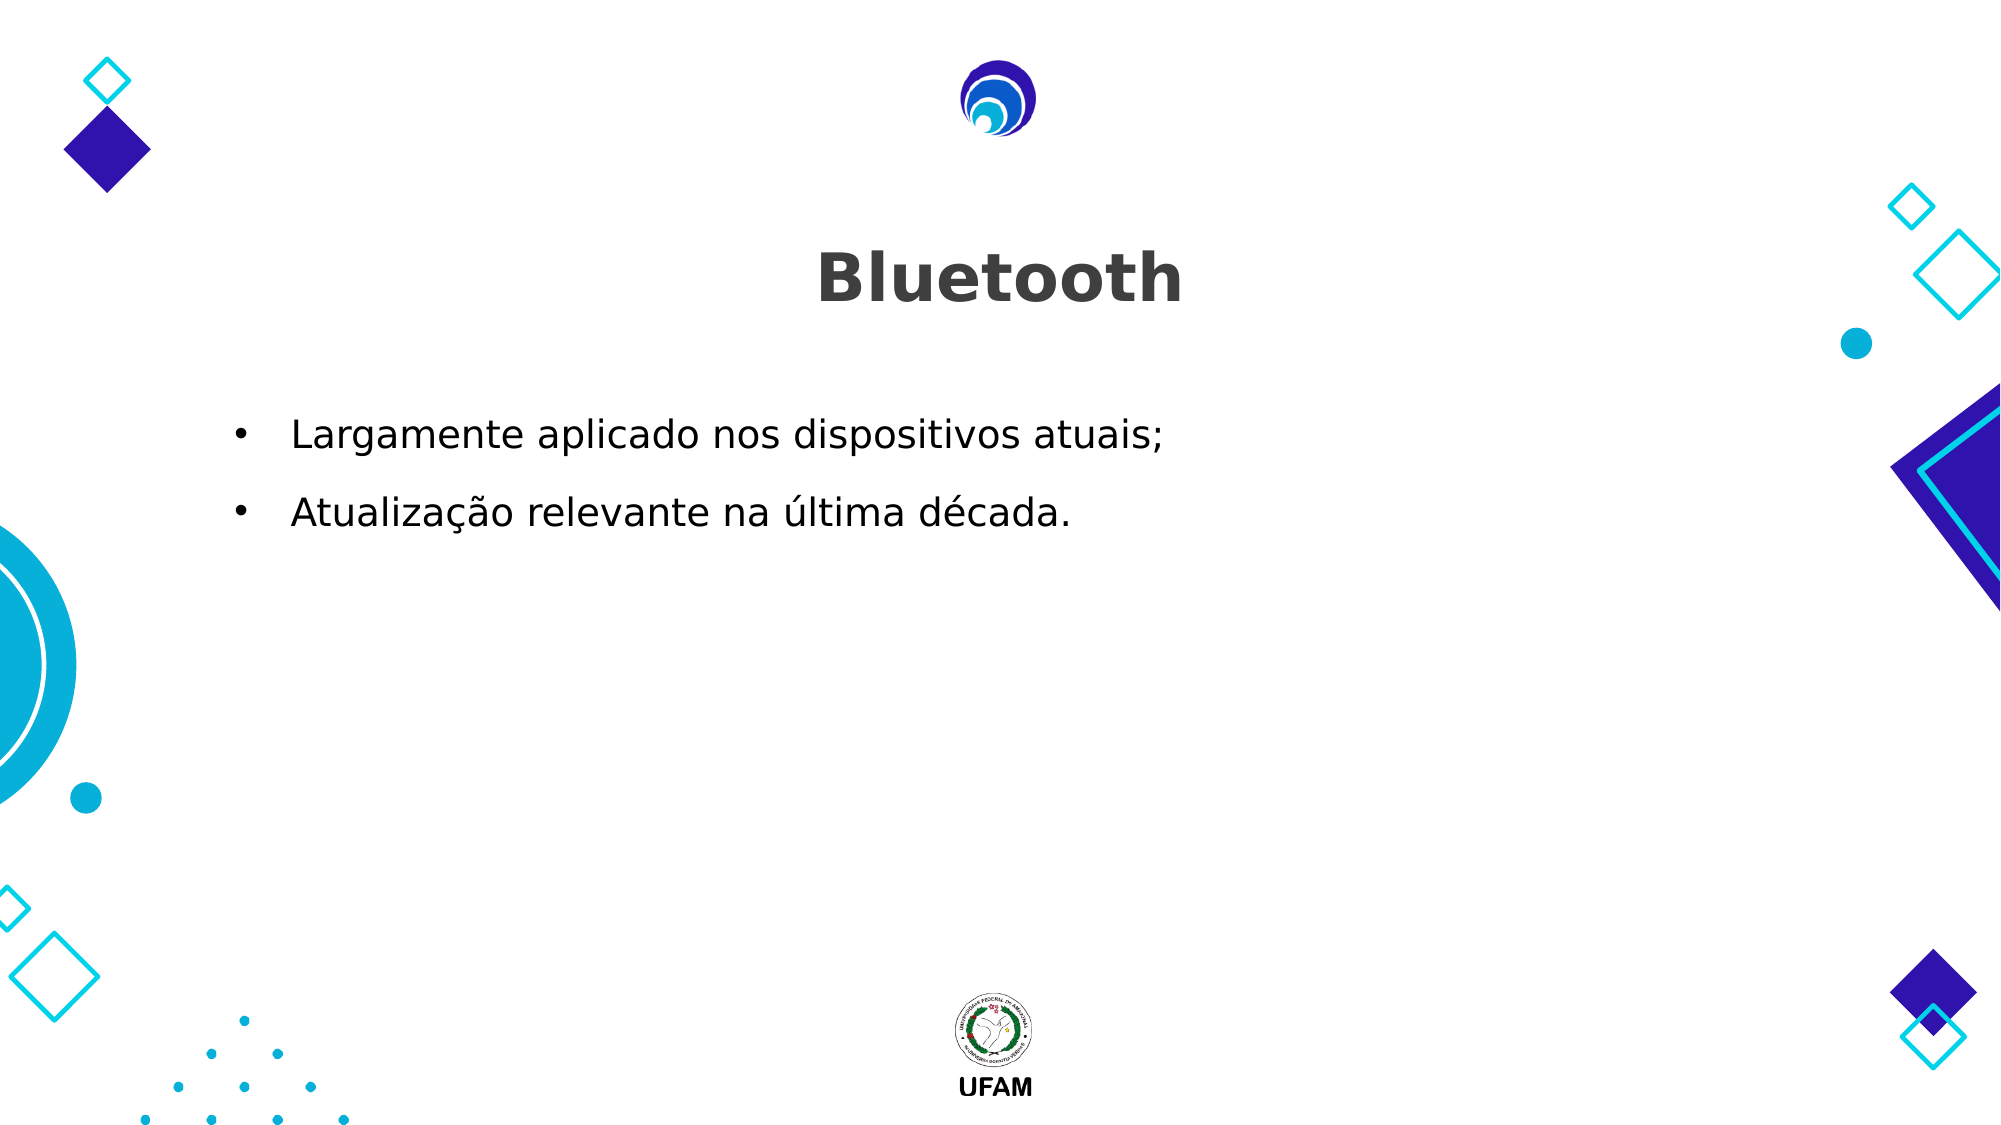

# Bluetooth
Largamente aplicado nos dispositivos atuais;
Atualização relevante na última década.